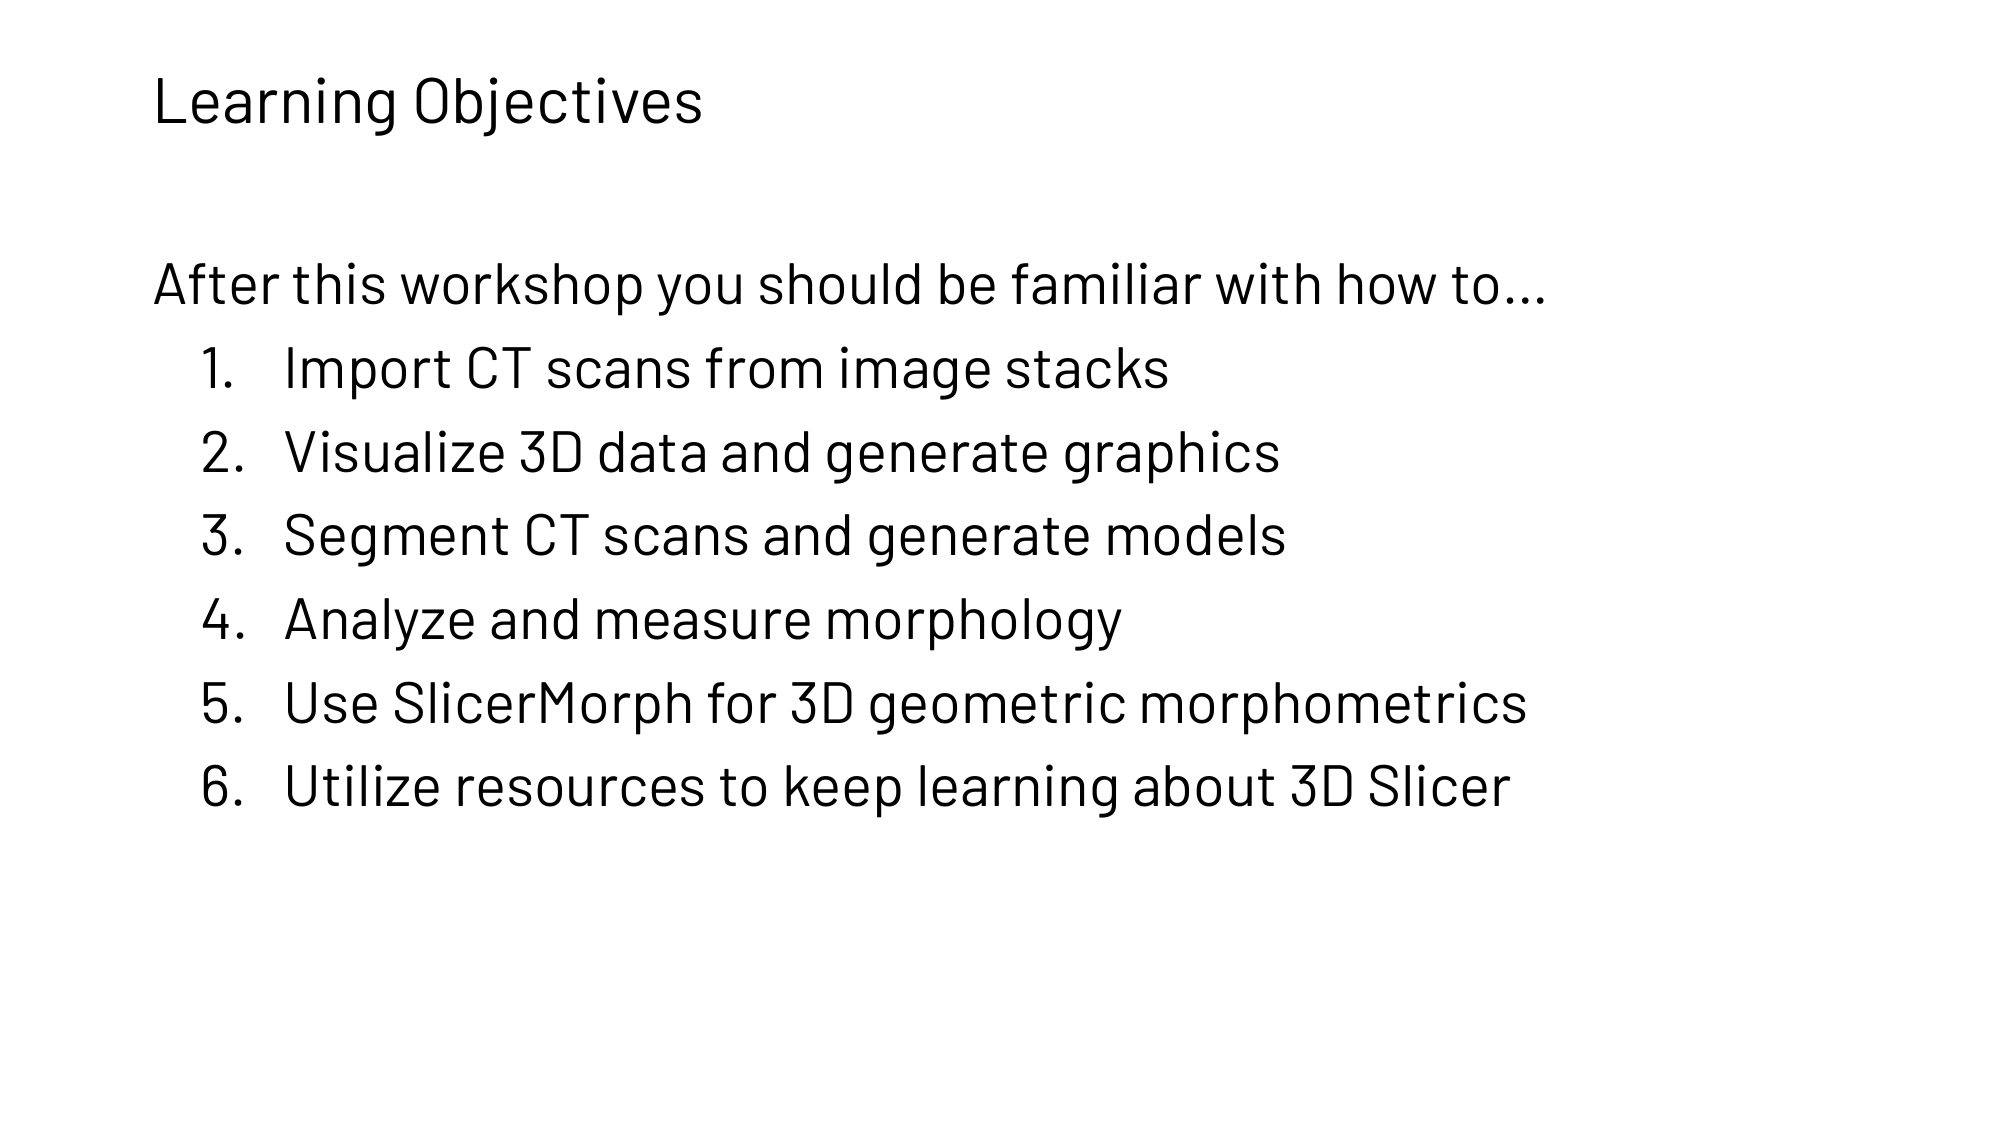

Learning Objectives
After this workshop you should be familiar with how to…
Import CT scans from image stacks
Visualize 3D data and generate graphics
Segment CT scans and generate models
Analyze and measure morphology
Use SlicerMorph for 3D geometric morphometrics
Utilize resources to keep learning about 3D Slicer